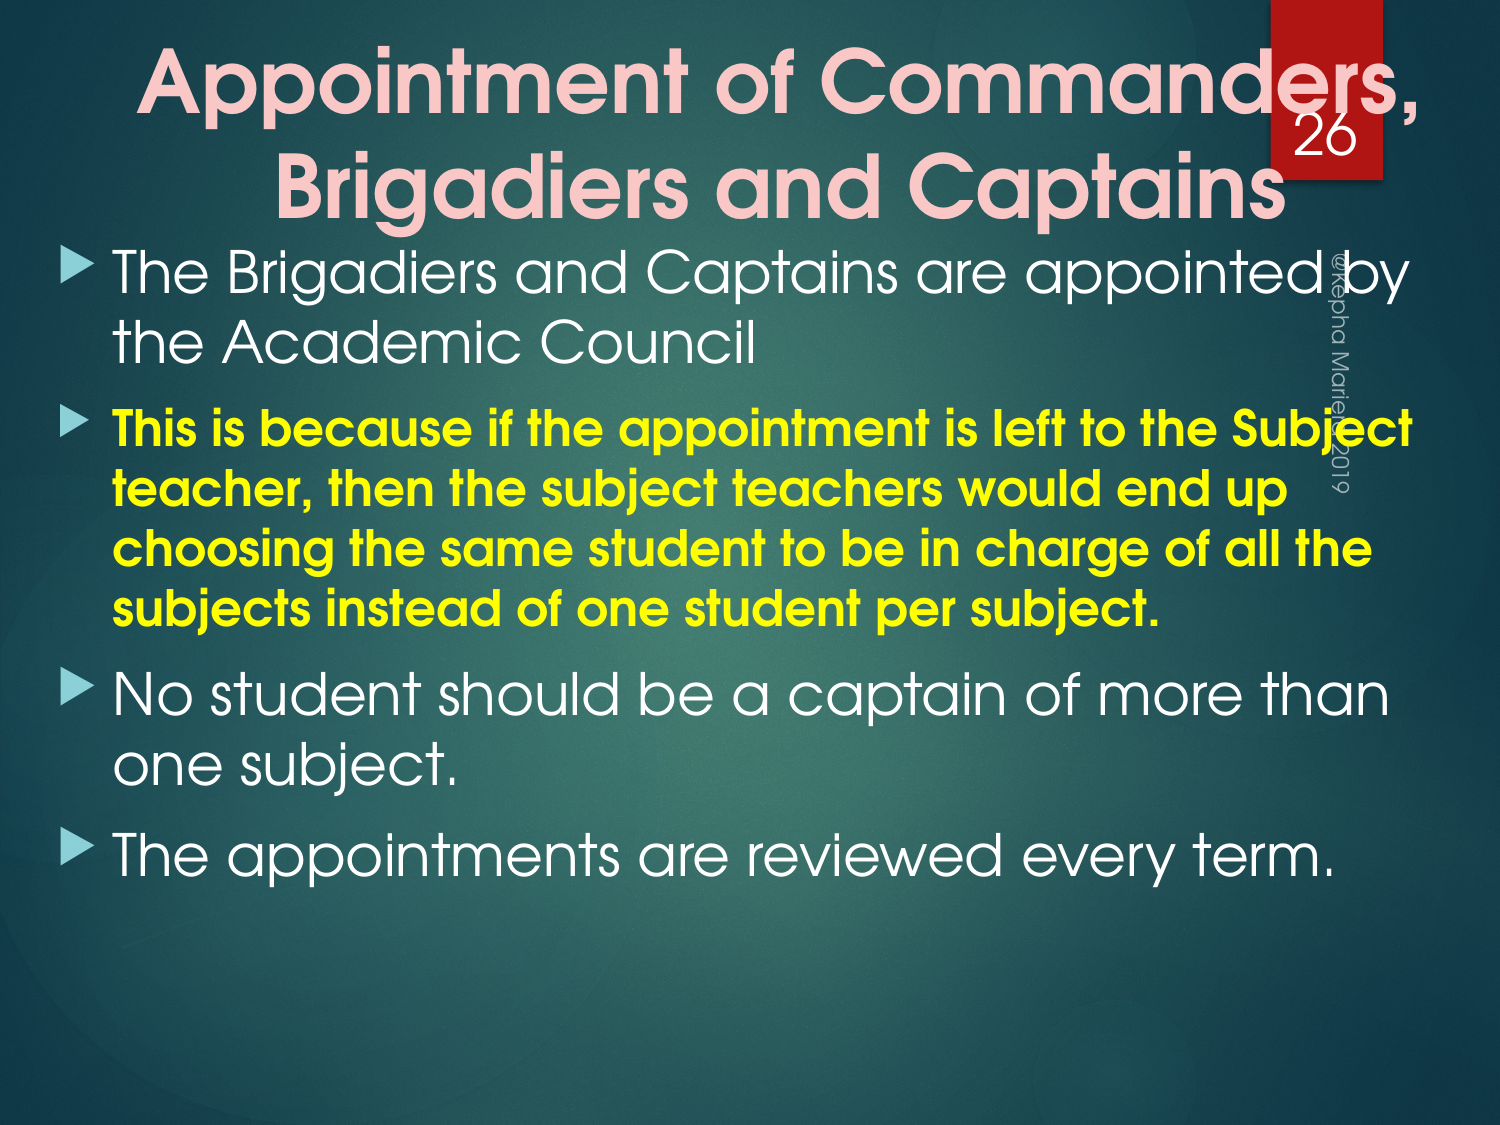

# Appointment of Commanders, Brigadiers and Captains
26
The Brigadiers and Captains are appointed by the Academic Council
This is because if the appointment is left to the Subject teacher, then the subject teachers would end up choosing the same student to be in charge of all the subjects instead of one student per subject.
No student should be a captain of more than one subject.
The appointments are reviewed every term.
@Kepha Mariera 2019